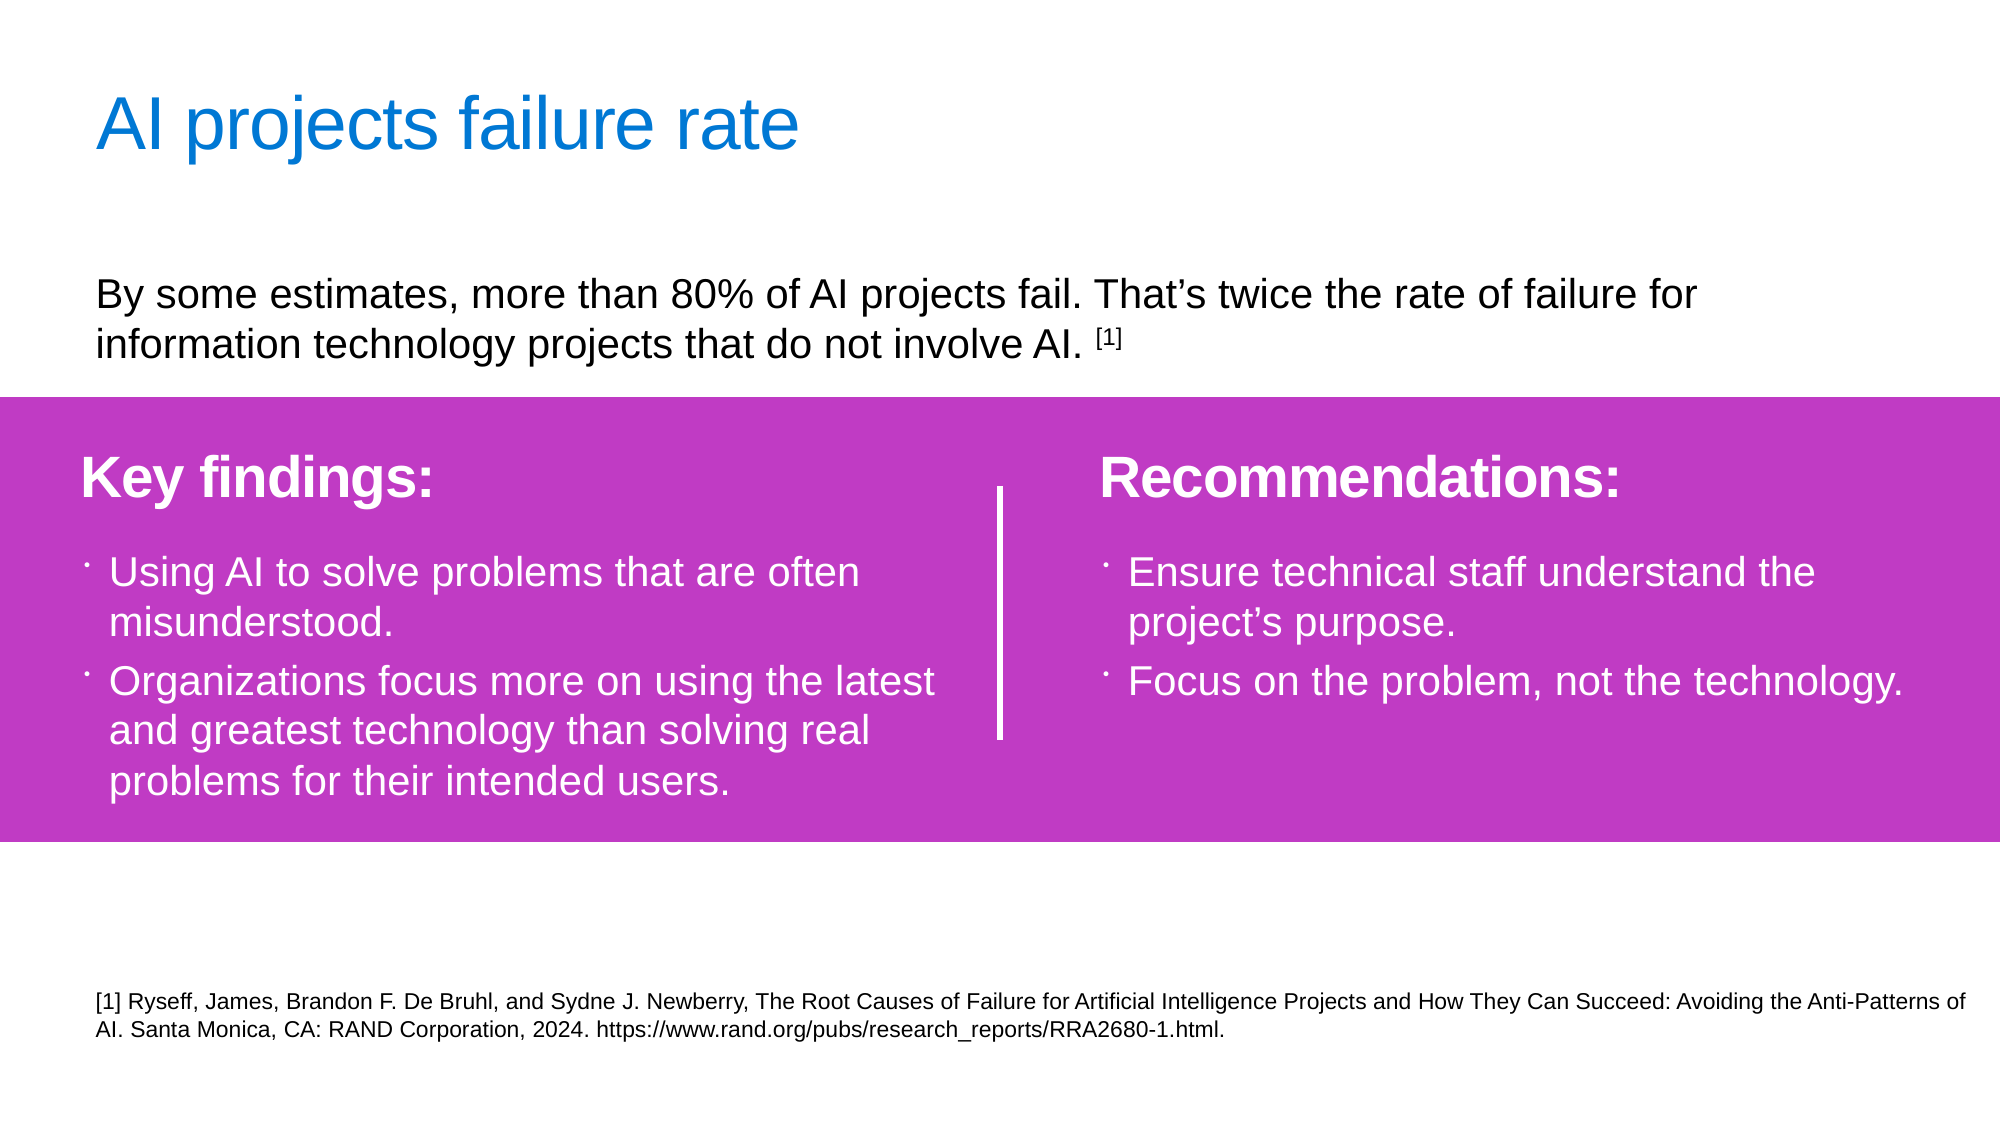

# AI projects failure rate
By some estimates, more than 80% of AI projects fail. That’s twice the rate of failure for information technology projects that do not involve AI. [1]

Key findings:
Recommendations:
Using AI to solve problems that are often misunderstood.
Organizations focus more on using the latest and greatest technology than solving real problems for their intended users.
Ensure technical staff understand the project’s purpose.
Focus on the problem, not the technology.
[1] Ryseff, James, Brandon F. De Bruhl, and Sydne J. Newberry, The Root Causes of Failure for Artificial Intelligence Projects and How They Can Succeed: Avoiding the Anti-Patterns of AI. Santa Monica, CA: RAND Corporation, 2024. https://www.rand.org/pubs/research_reports/RRA2680-1.html.